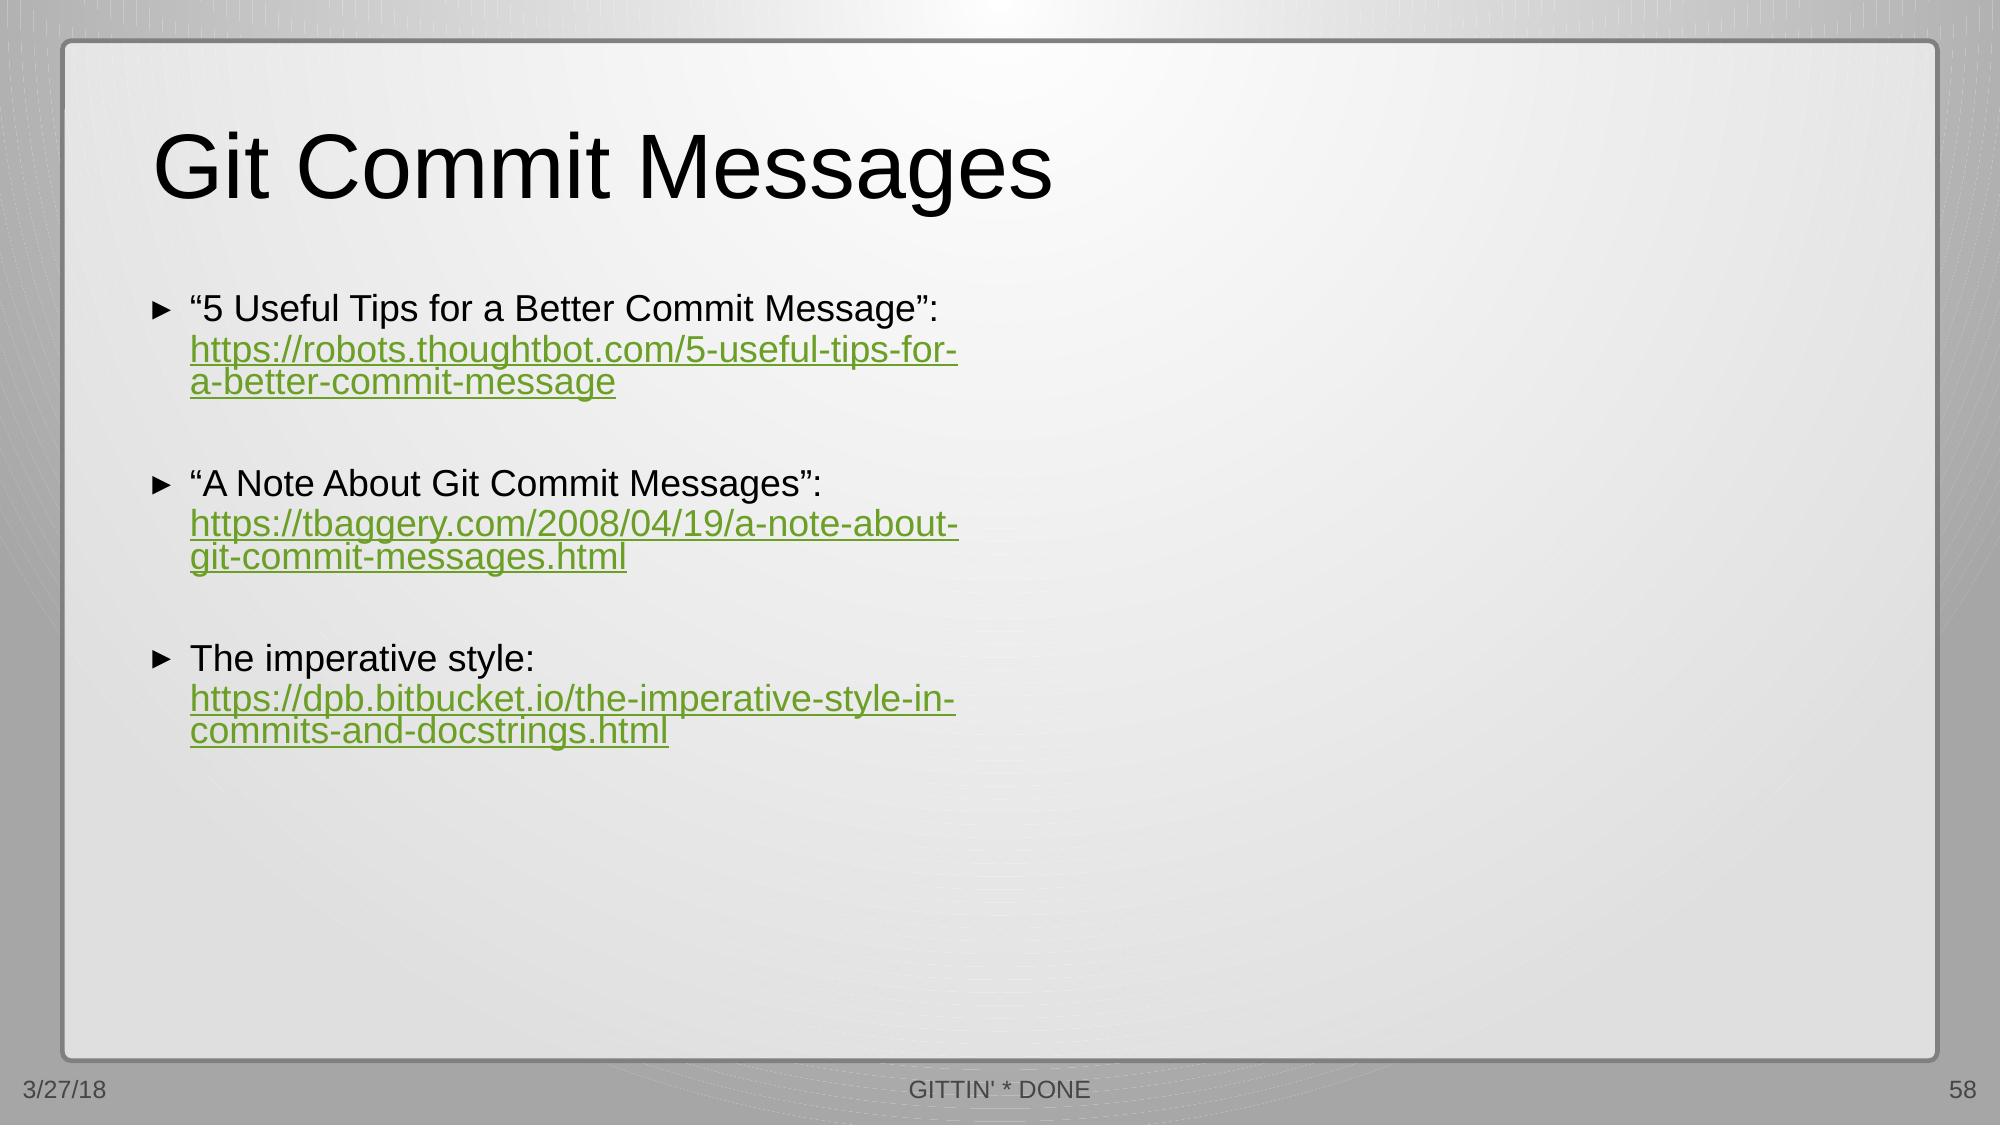

# Git Commit Messages
“5 Useful Tips for a Better Commit Message”: https://robots.thoughtbot.com/5-useful-tips-for-a-better-commit-message
“A Note About Git Commit Messages”: https://tbaggery.com/2008/04/19/a-note-about-git-commit-messages.html
The imperative style: https://dpb.bitbucket.io/the-imperative-style-in-commits-and-docstrings.html

3/27/18
GITTIN' * DONE
58